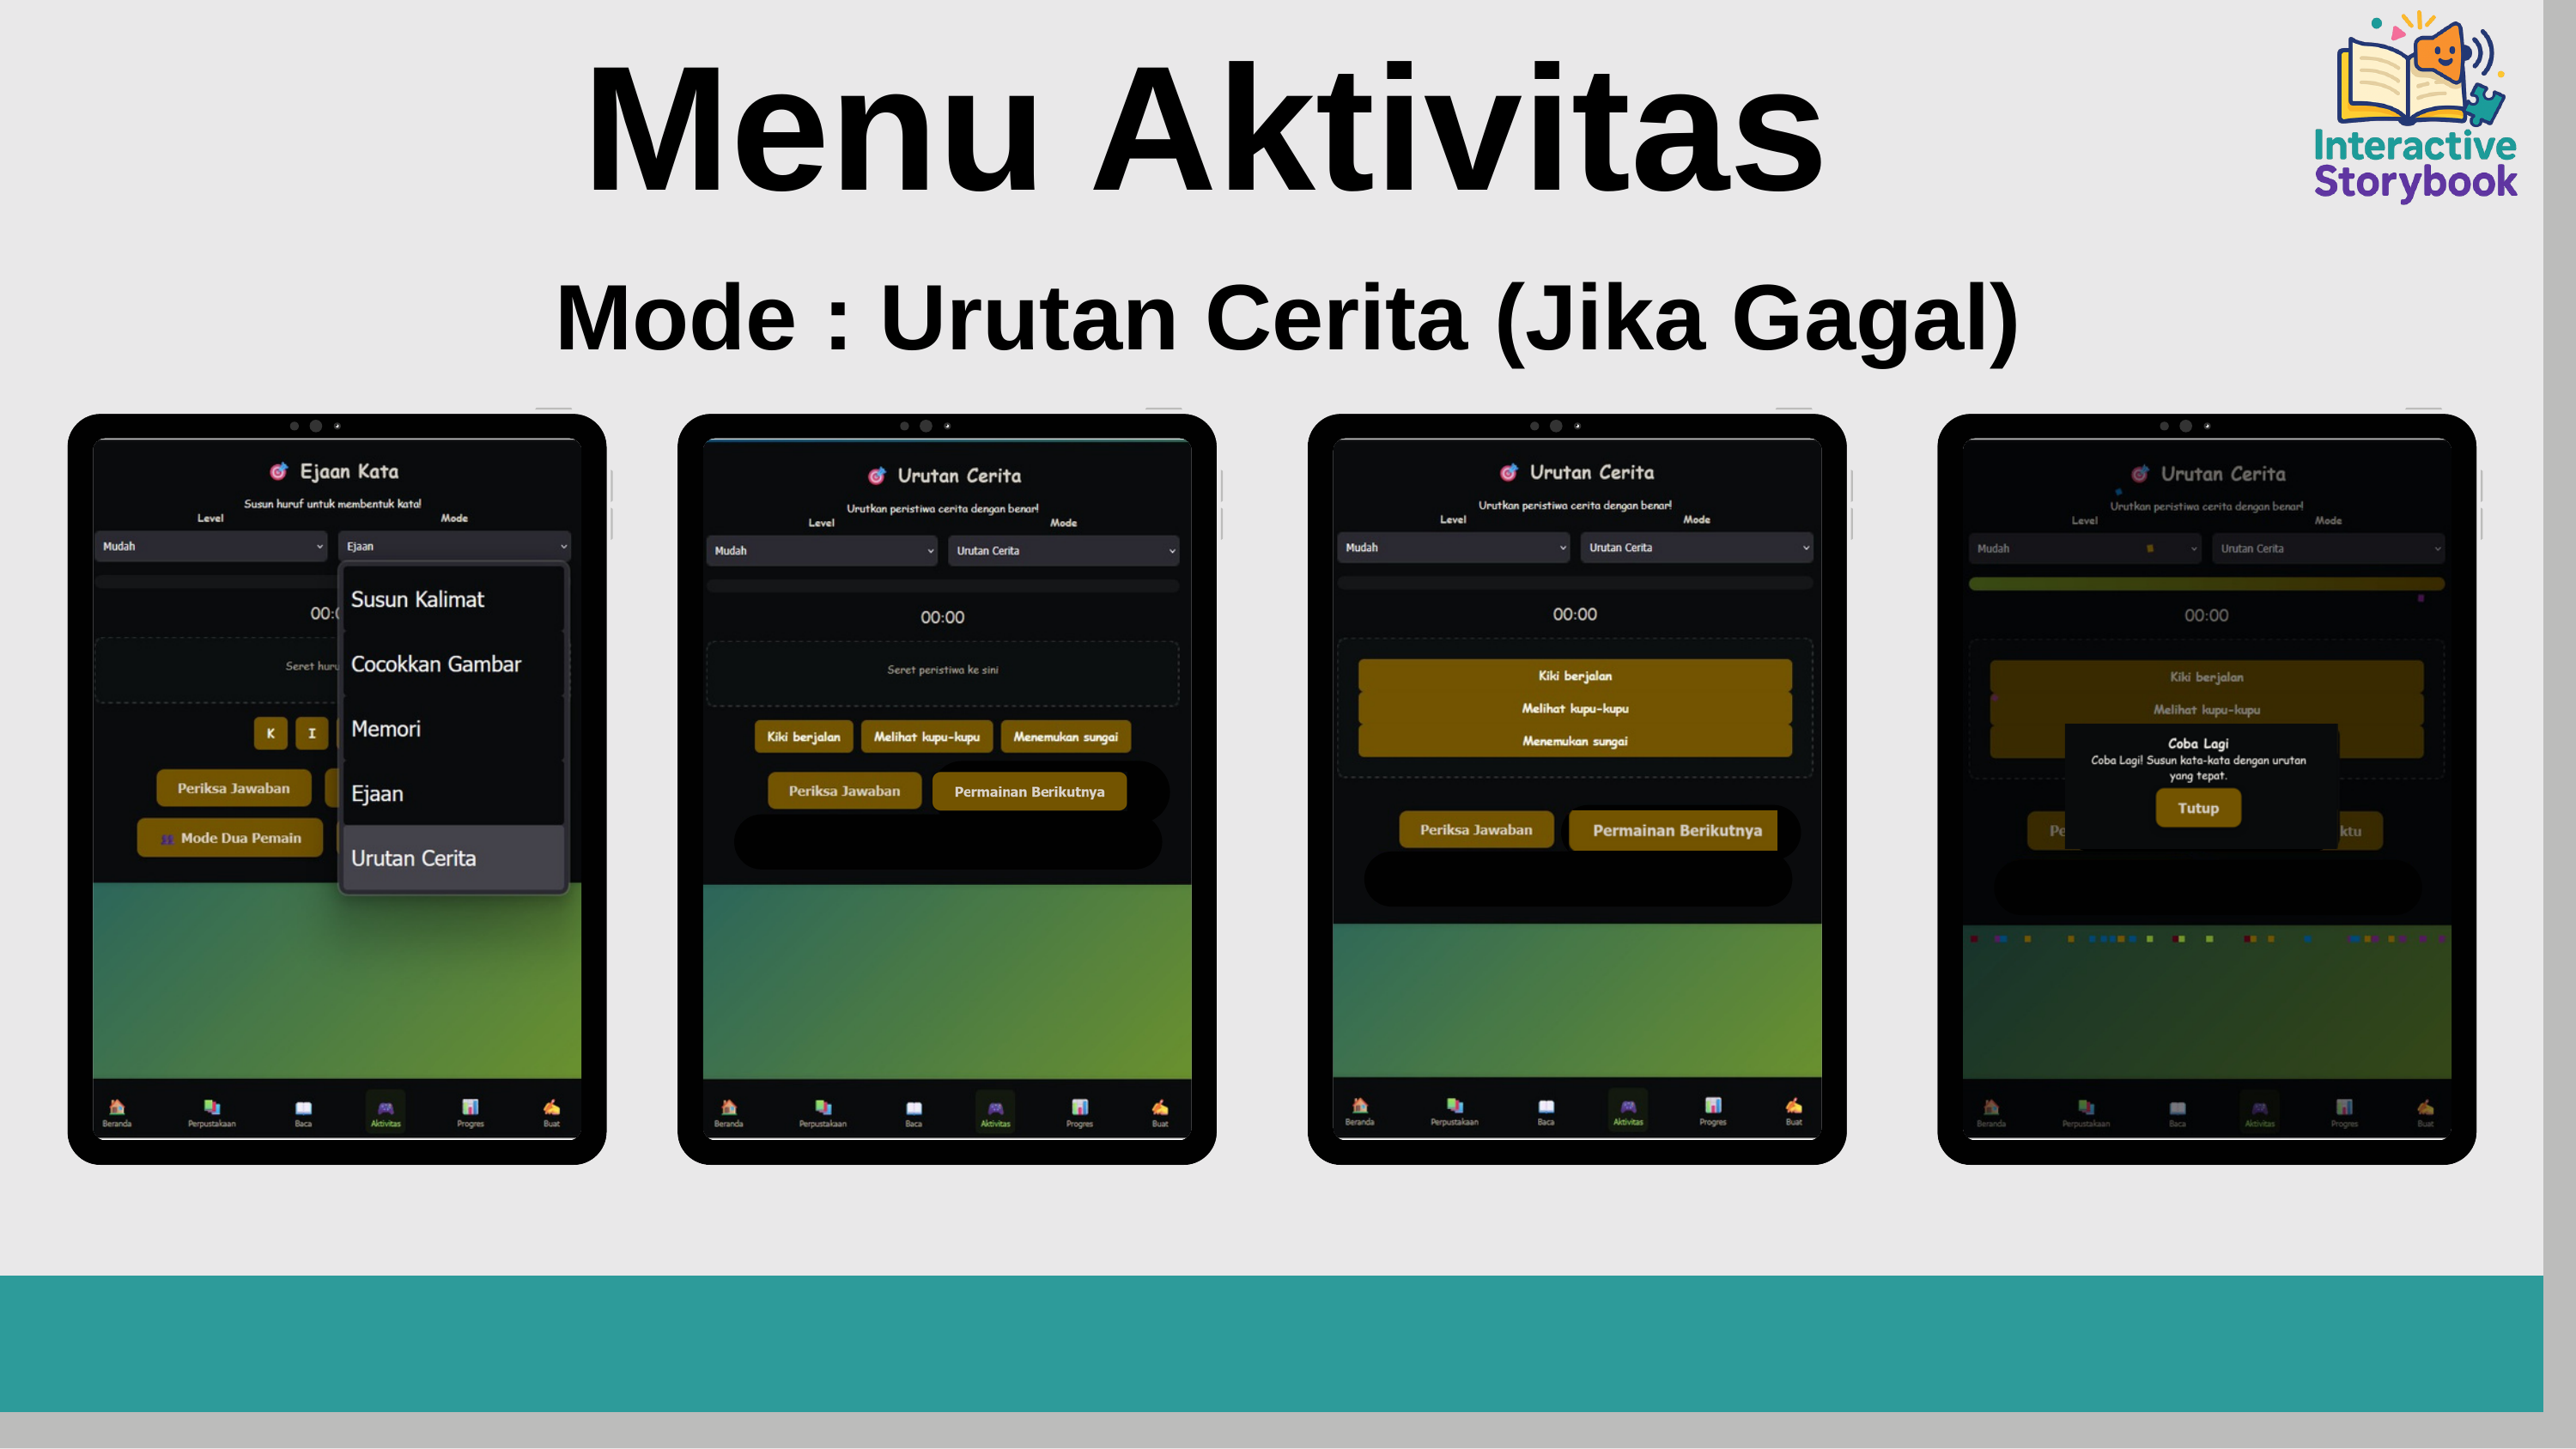

Menu Aktivitas

Mode : Urutan Cerita (Jika Gagal)